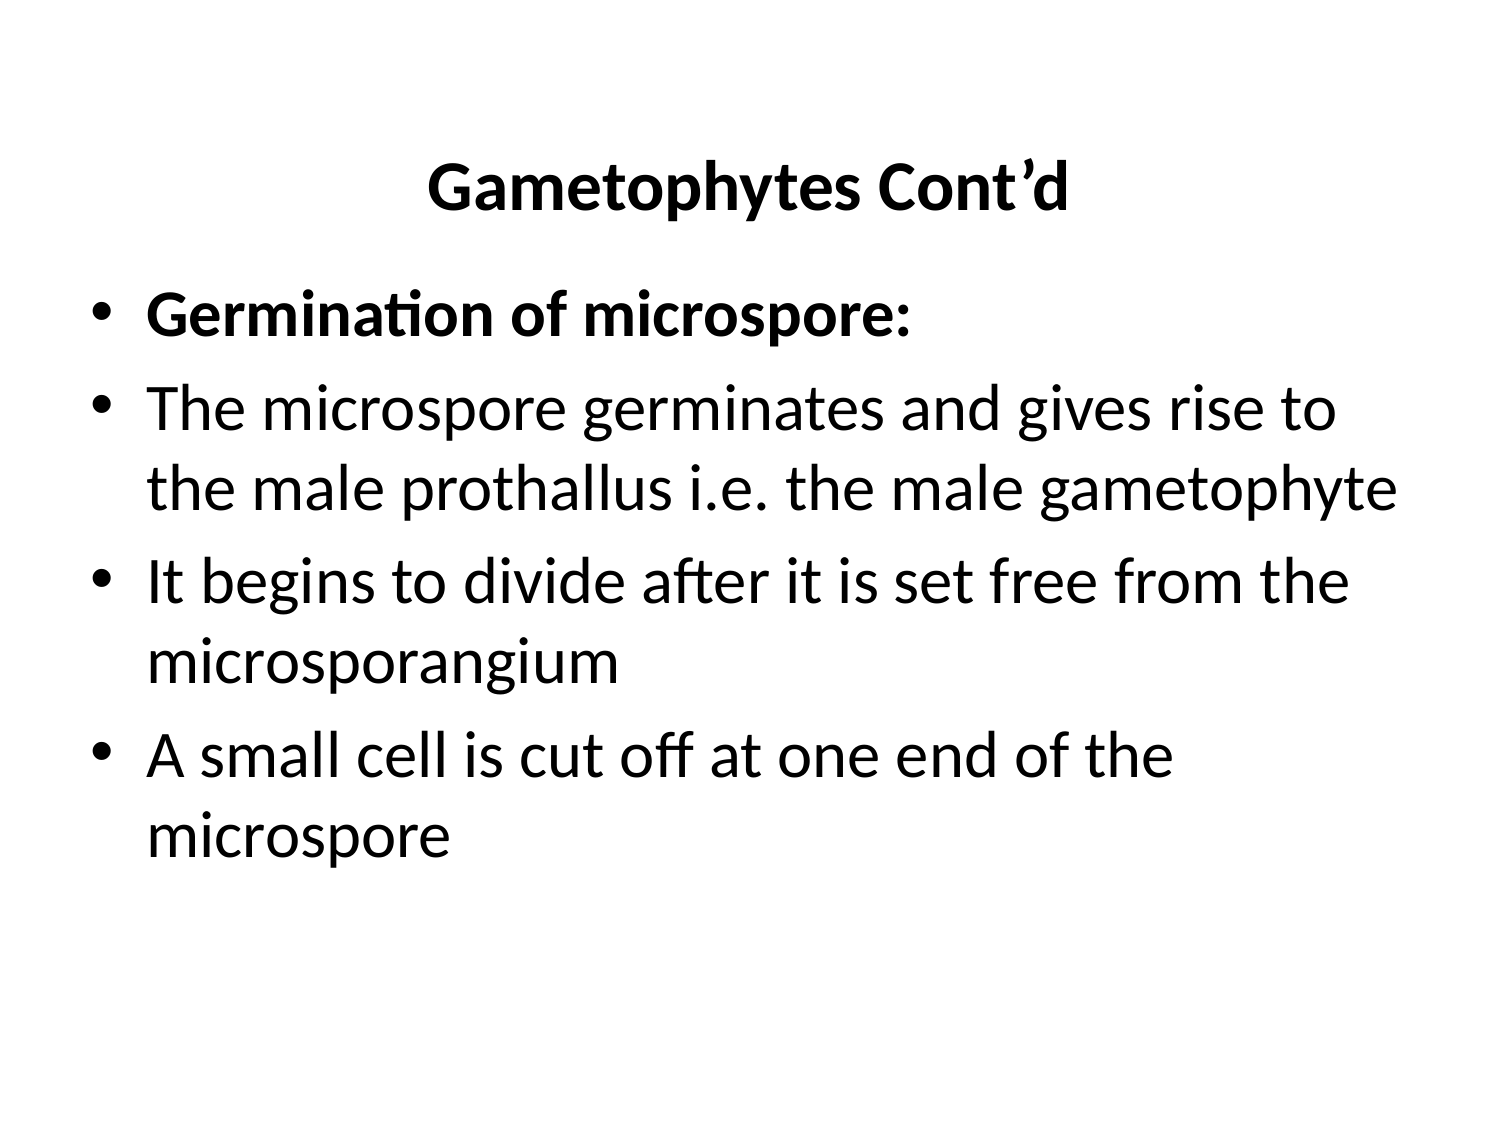

# Gametophytes Cont’d
Germination of microspore:
The microspore germinates and gives rise to the male prothallus i.e. the male gametophyte
It begins to divide after it is set free from the microsporangium
A small cell is cut off at one end of the microspore